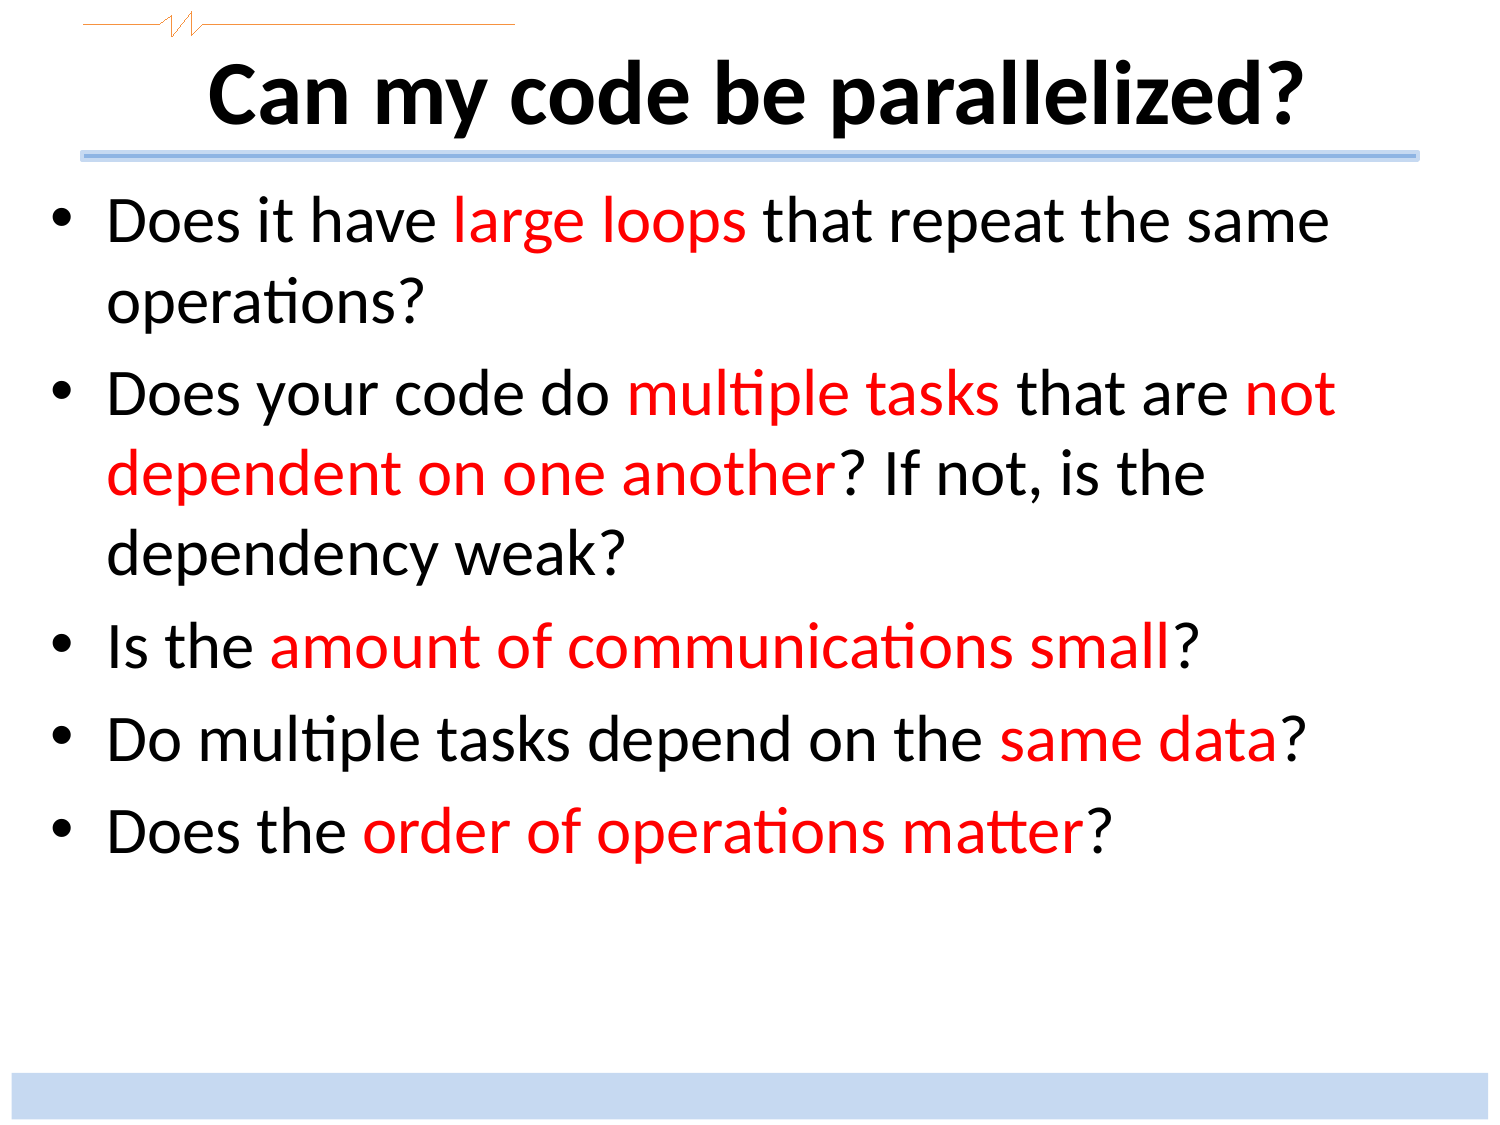

# Can my code be parallelized?
Does it have large loops that repeat the same operations?
Does your code do multiple tasks that are not dependent on one another? If not, is the dependency weak?
Is the amount of communications small?
Do multiple tasks depend on the same data?
Does the order of operations matter?